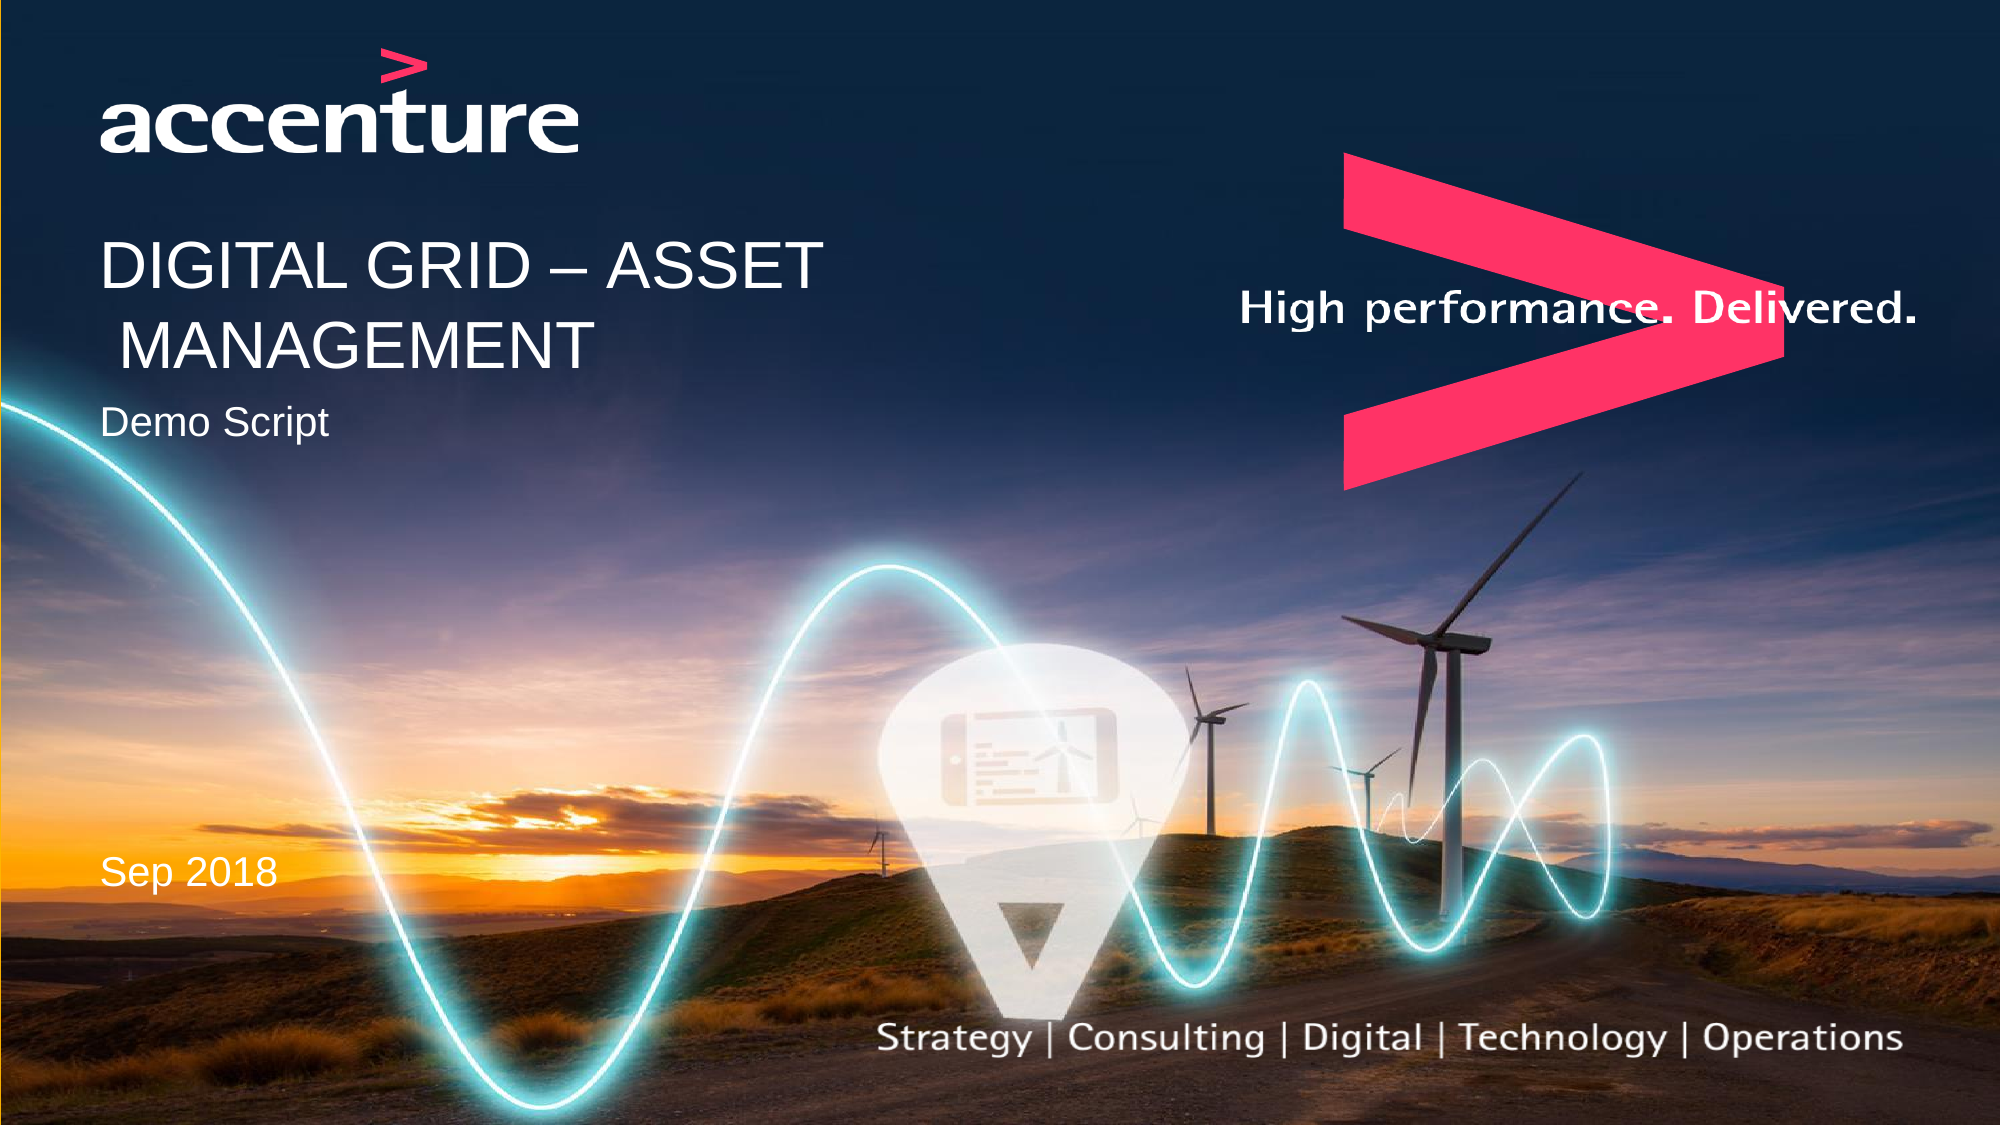

DIGITAL GRID – ASSET  MANAGEMENT
Demo Script
Sep 2018